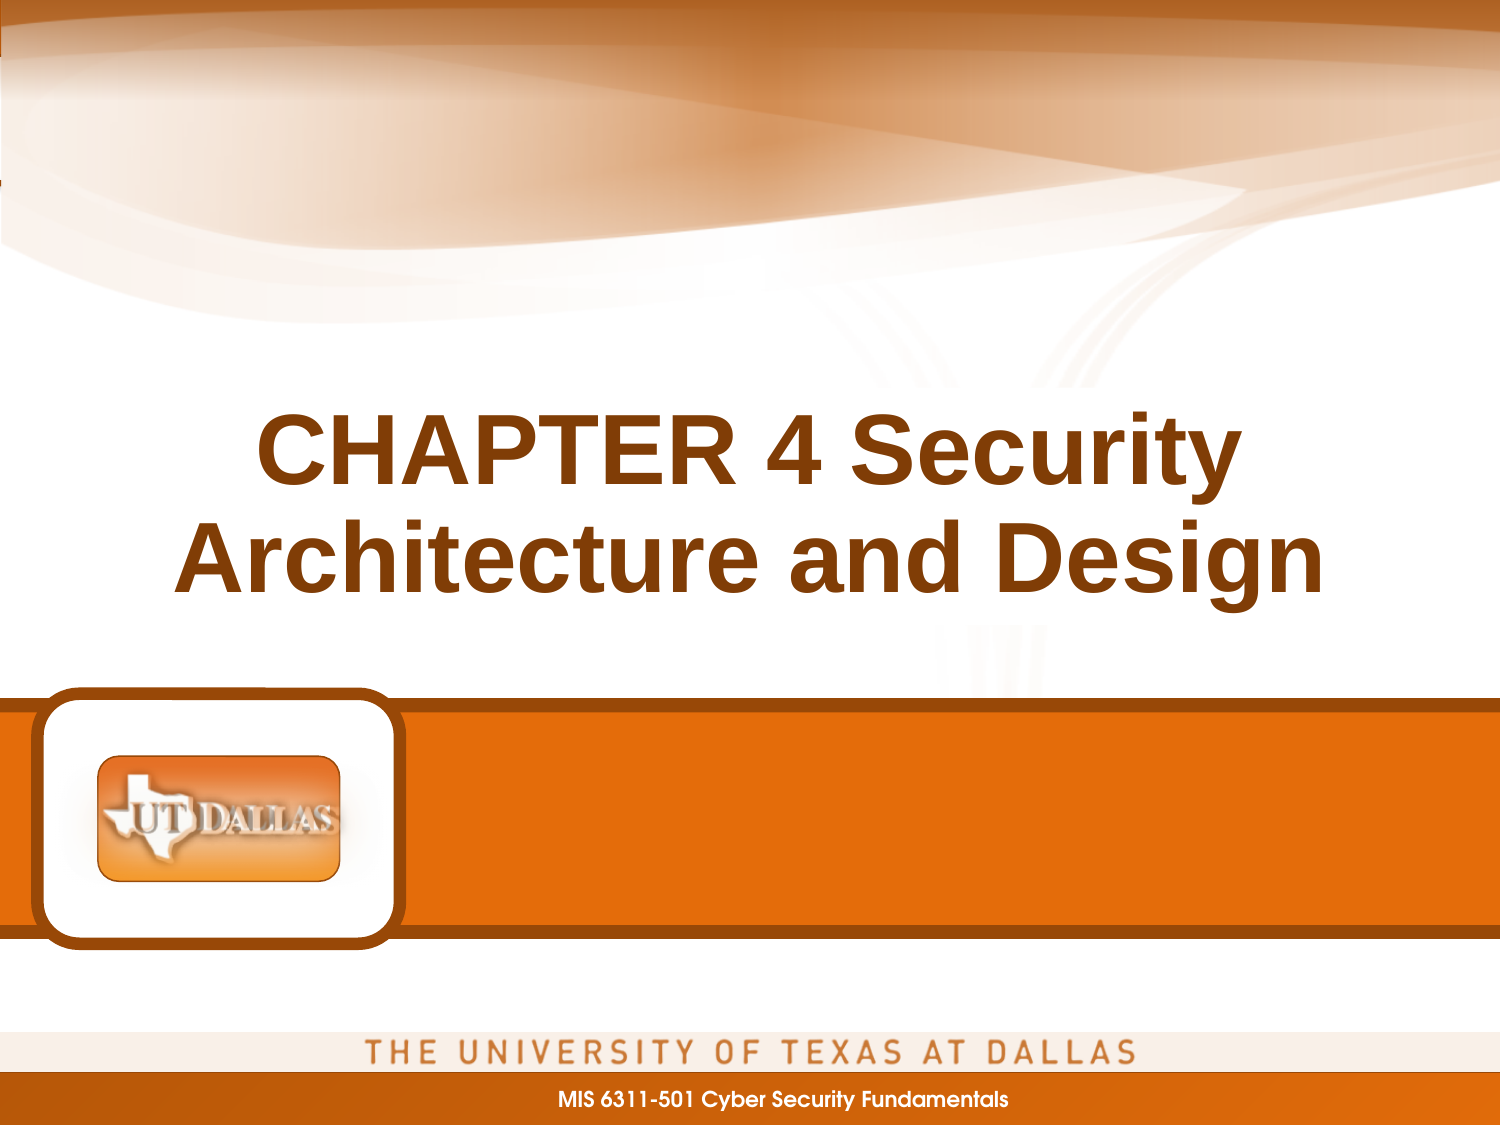

# CHAPTER 4 Security Architecture and Design